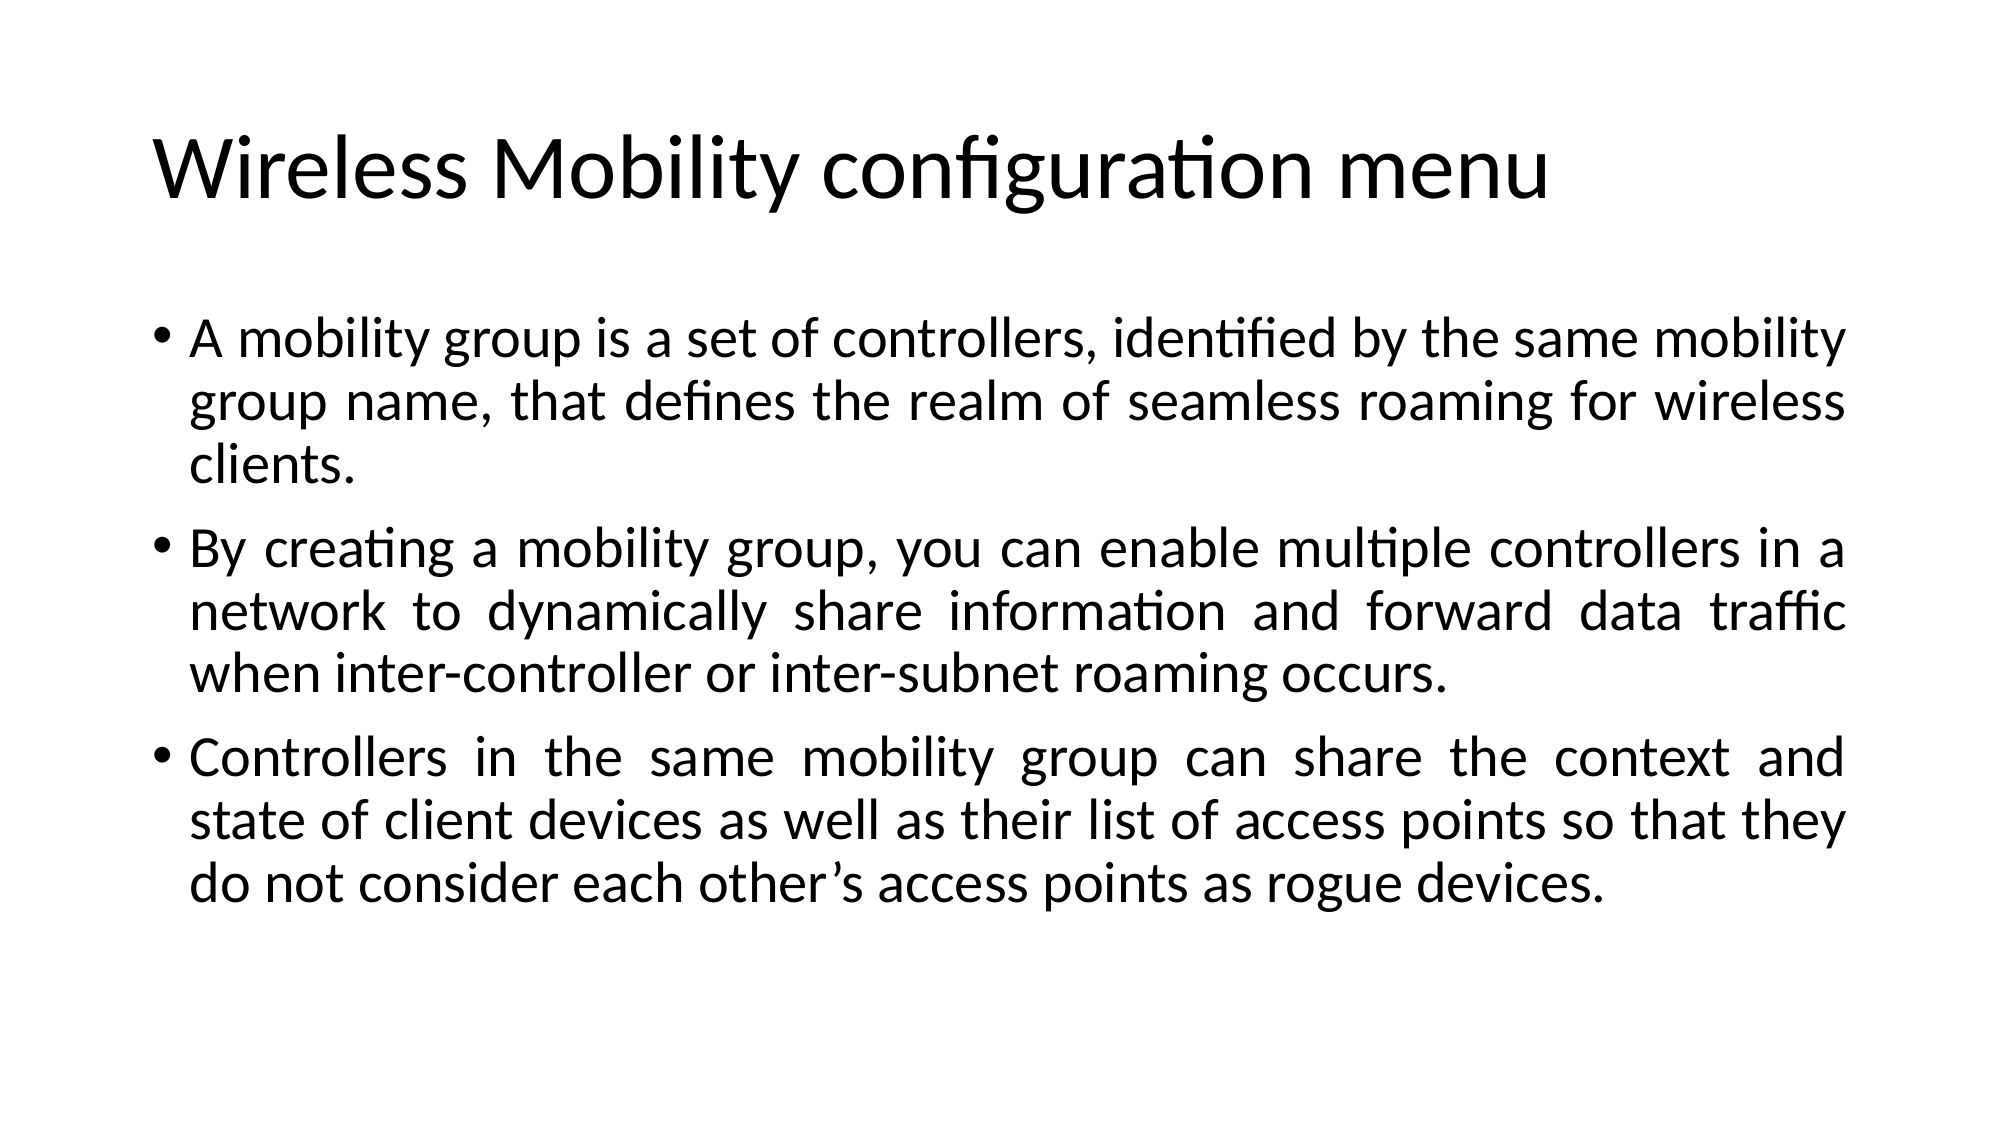

# Wireless Mobility configuration menu
A mobility group is a set of controllers, identified by the same mobility group name, that defines the realm of seamless roaming for wireless clients.
By creating a mobility group, you can enable multiple controllers in a network to dynamically share information and forward data traffic when inter-controller or inter-subnet roaming occurs.
Controllers in the same mobility group can share the context and state of client devices as well as their list of access points so that they do not consider each other’s access points as rogue devices.